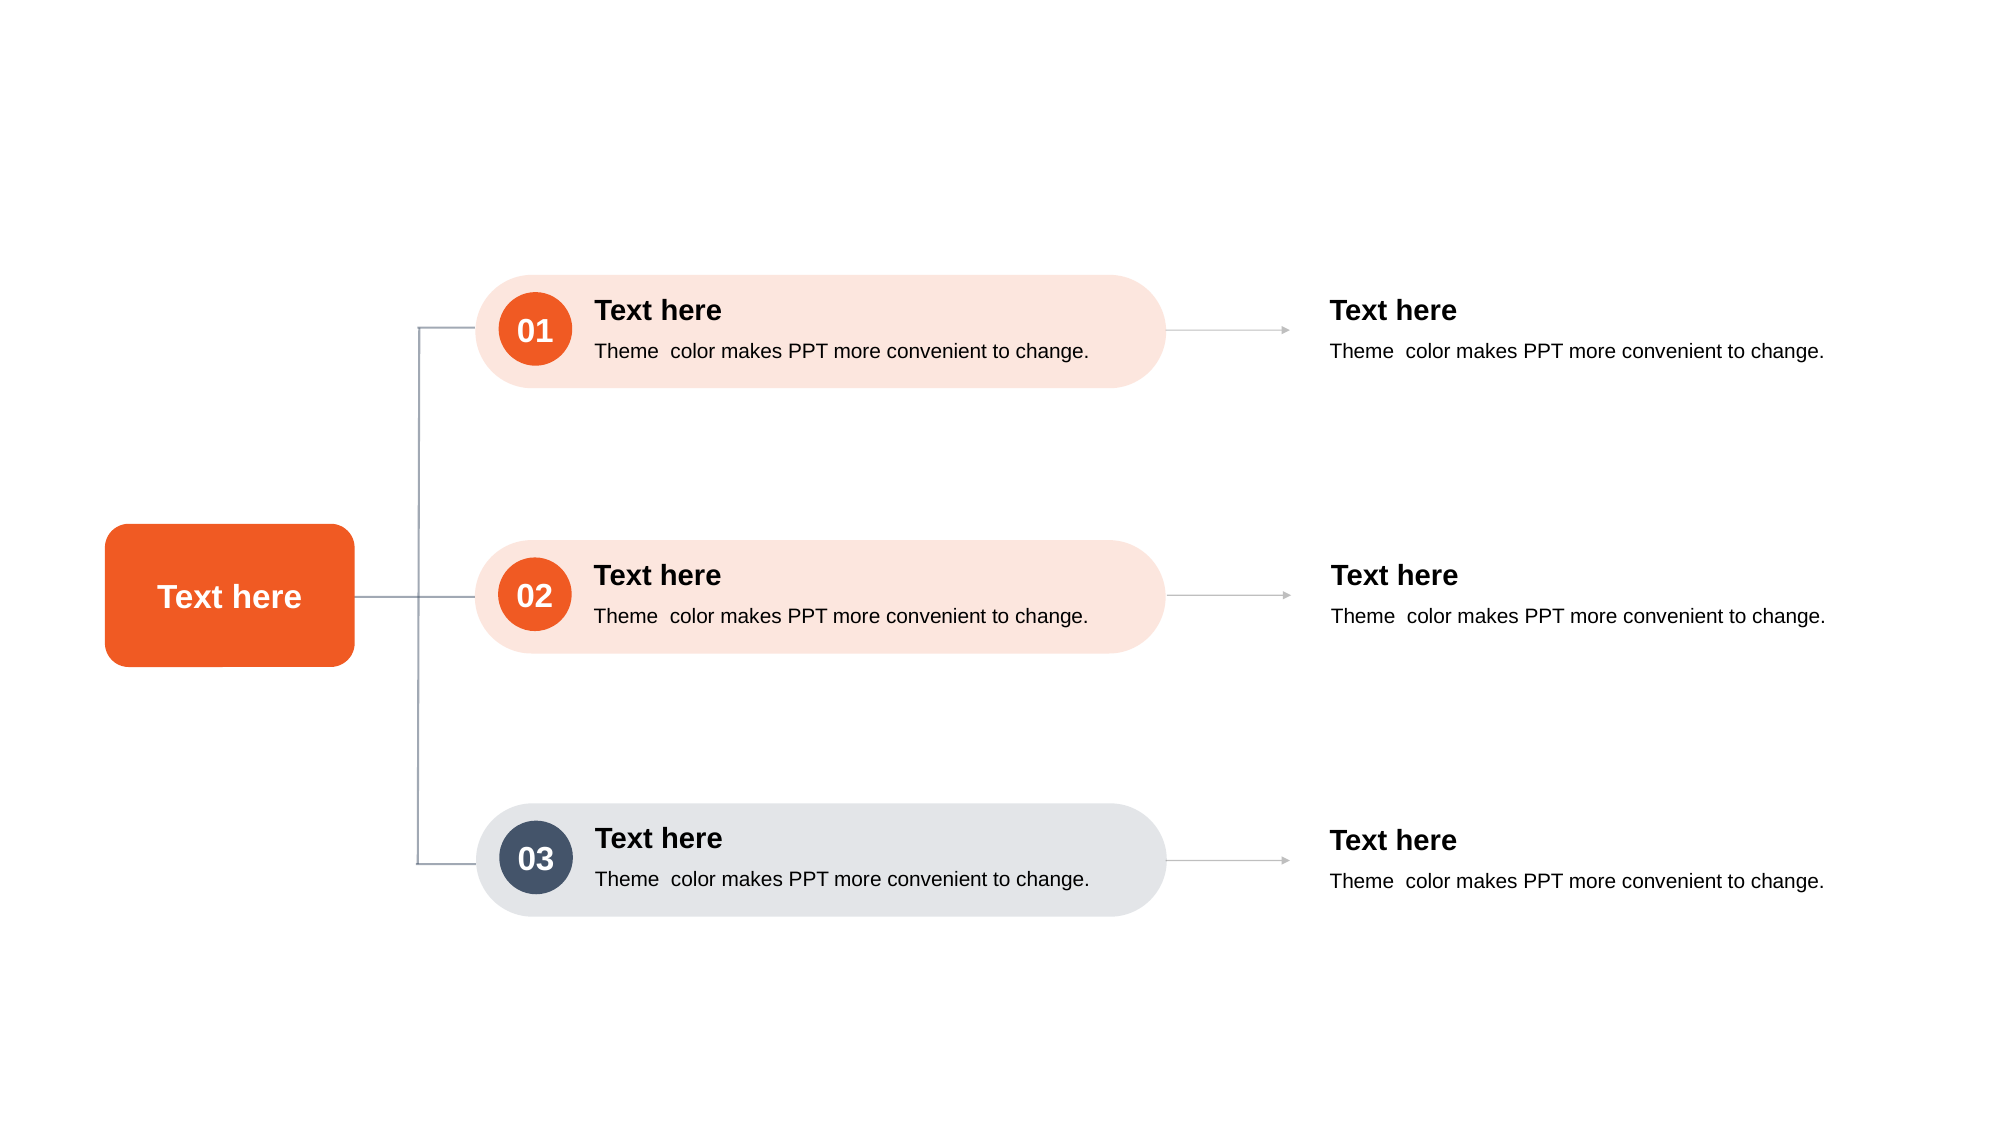

Text here
01
Theme  color makes PPT more convenient to change.
Text here

Text here
03
Theme  color makes PPT more convenient to change.

Text here
02
Theme  color makes PPT more convenient to change.
Text here
Theme  color makes PPT more convenient to change.
Text here
Theme  color makes PPT more convenient to change.
Text here
Theme  color makes PPT more convenient to change.